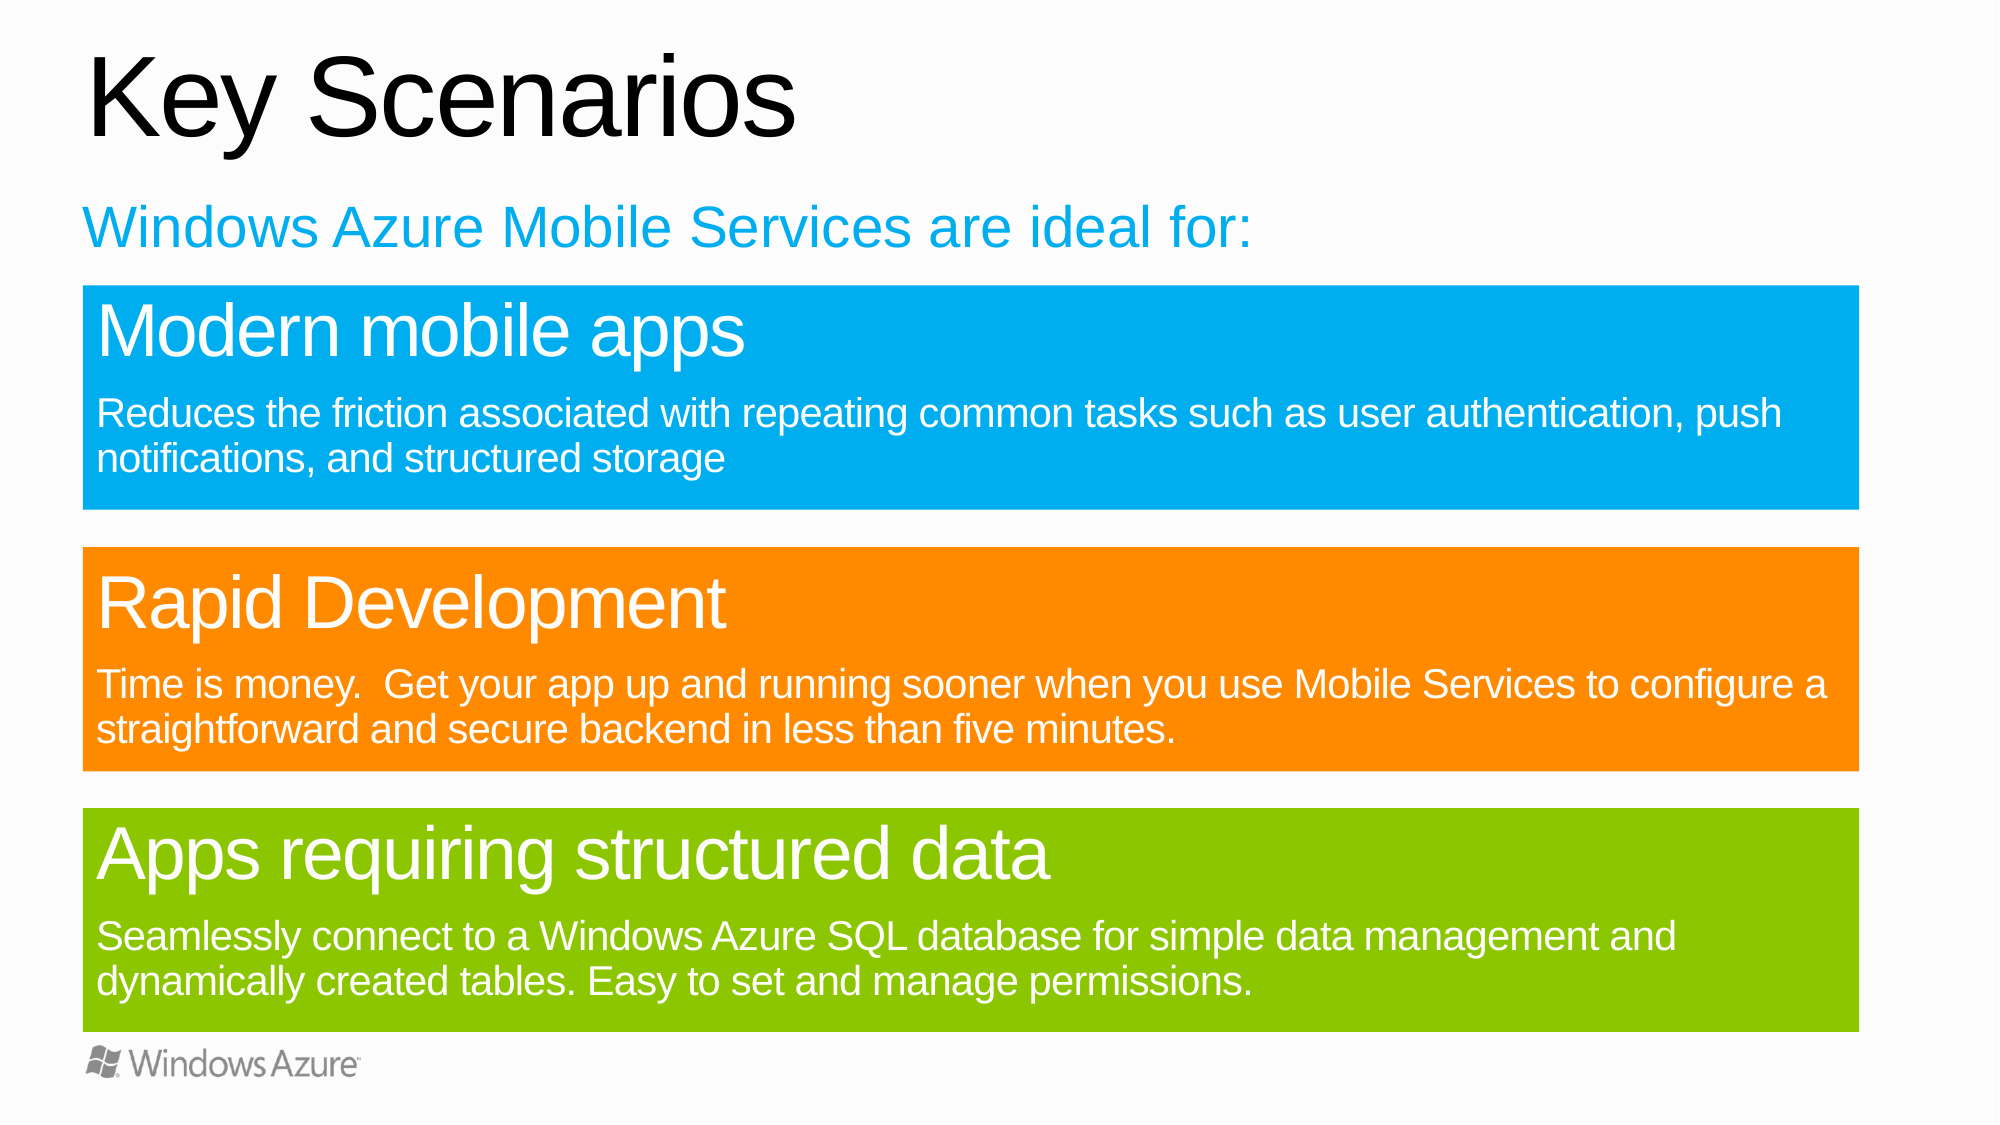

# Key Scenarios
Windows Azure Mobile Services are ideal for:
Modern mobile apps
Reduces the friction associated with repeating common tasks such as user authentication, push notifications, and structured storage
Rapid Development
Time is money.  Get your app up and running sooner when you use Mobile Services to configure a straightforward and secure backend in less than five minutes.
Apps requiring structured data
Seamlessly connect to a Windows Azure SQL database for simple data management and dynamically created tables. Easy to set and manage permissions.